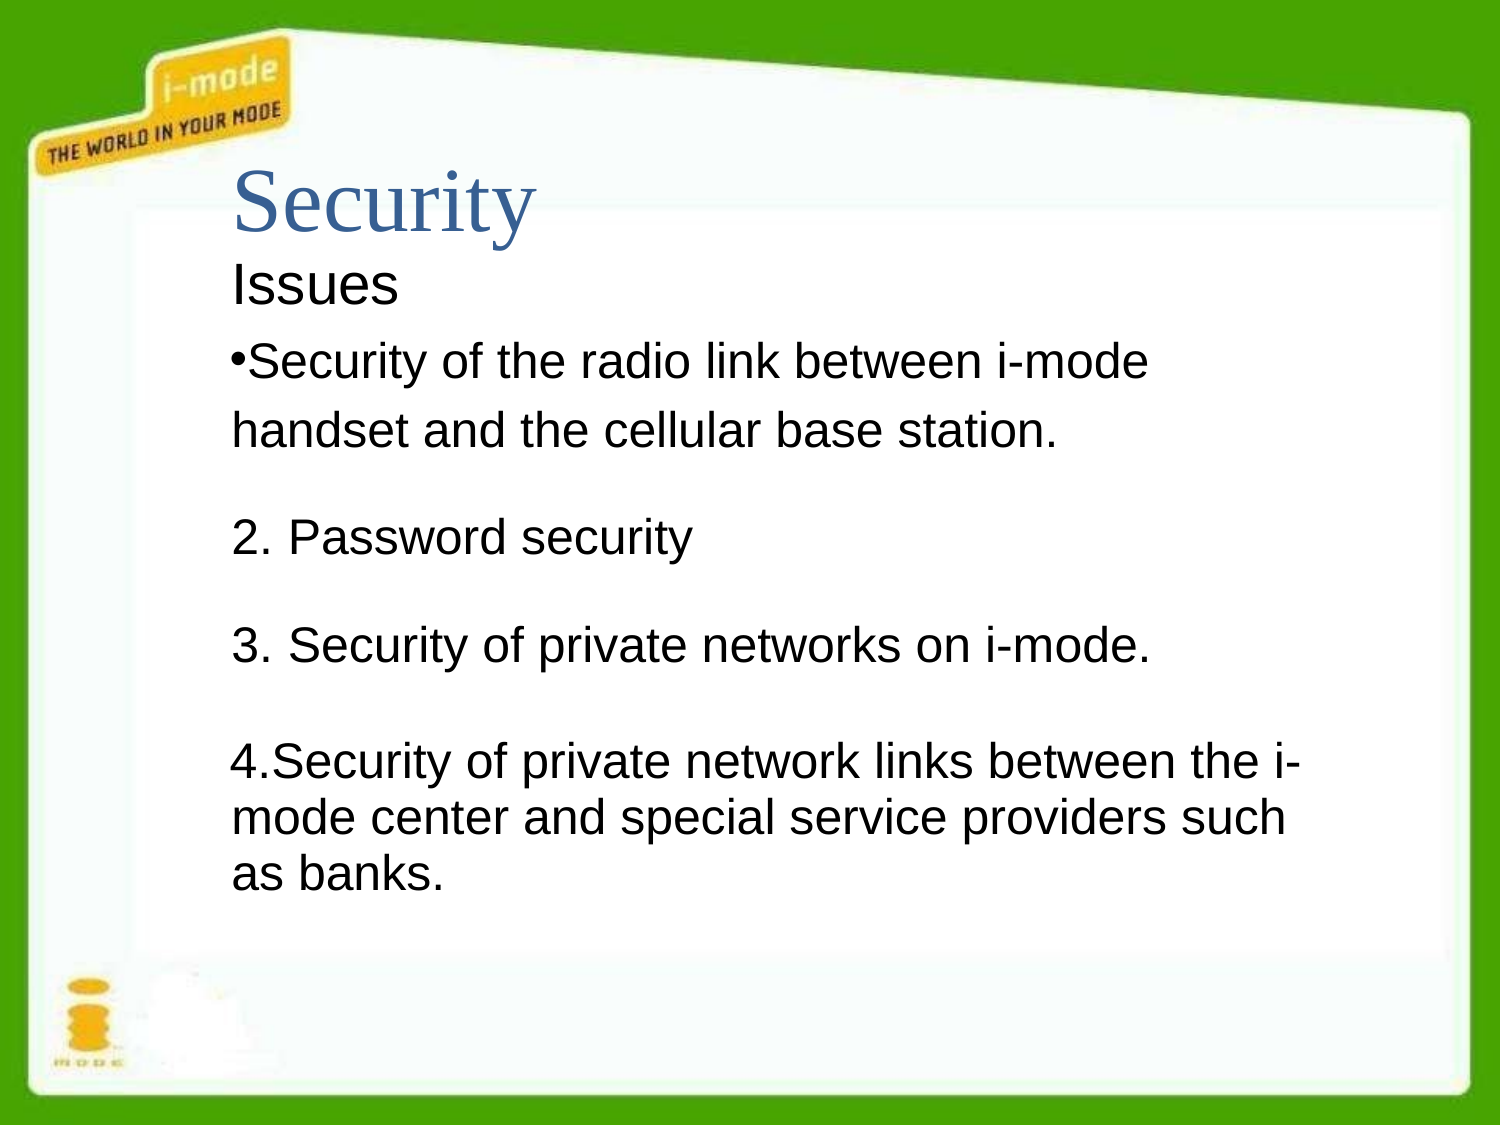

# Security
Issues
Security of the radio link between i-mode  handset and the cellular base station.
Password security
Security of private networks on i-mode.

Security of private network links between the i-  mode center and special service providers such  as banks.